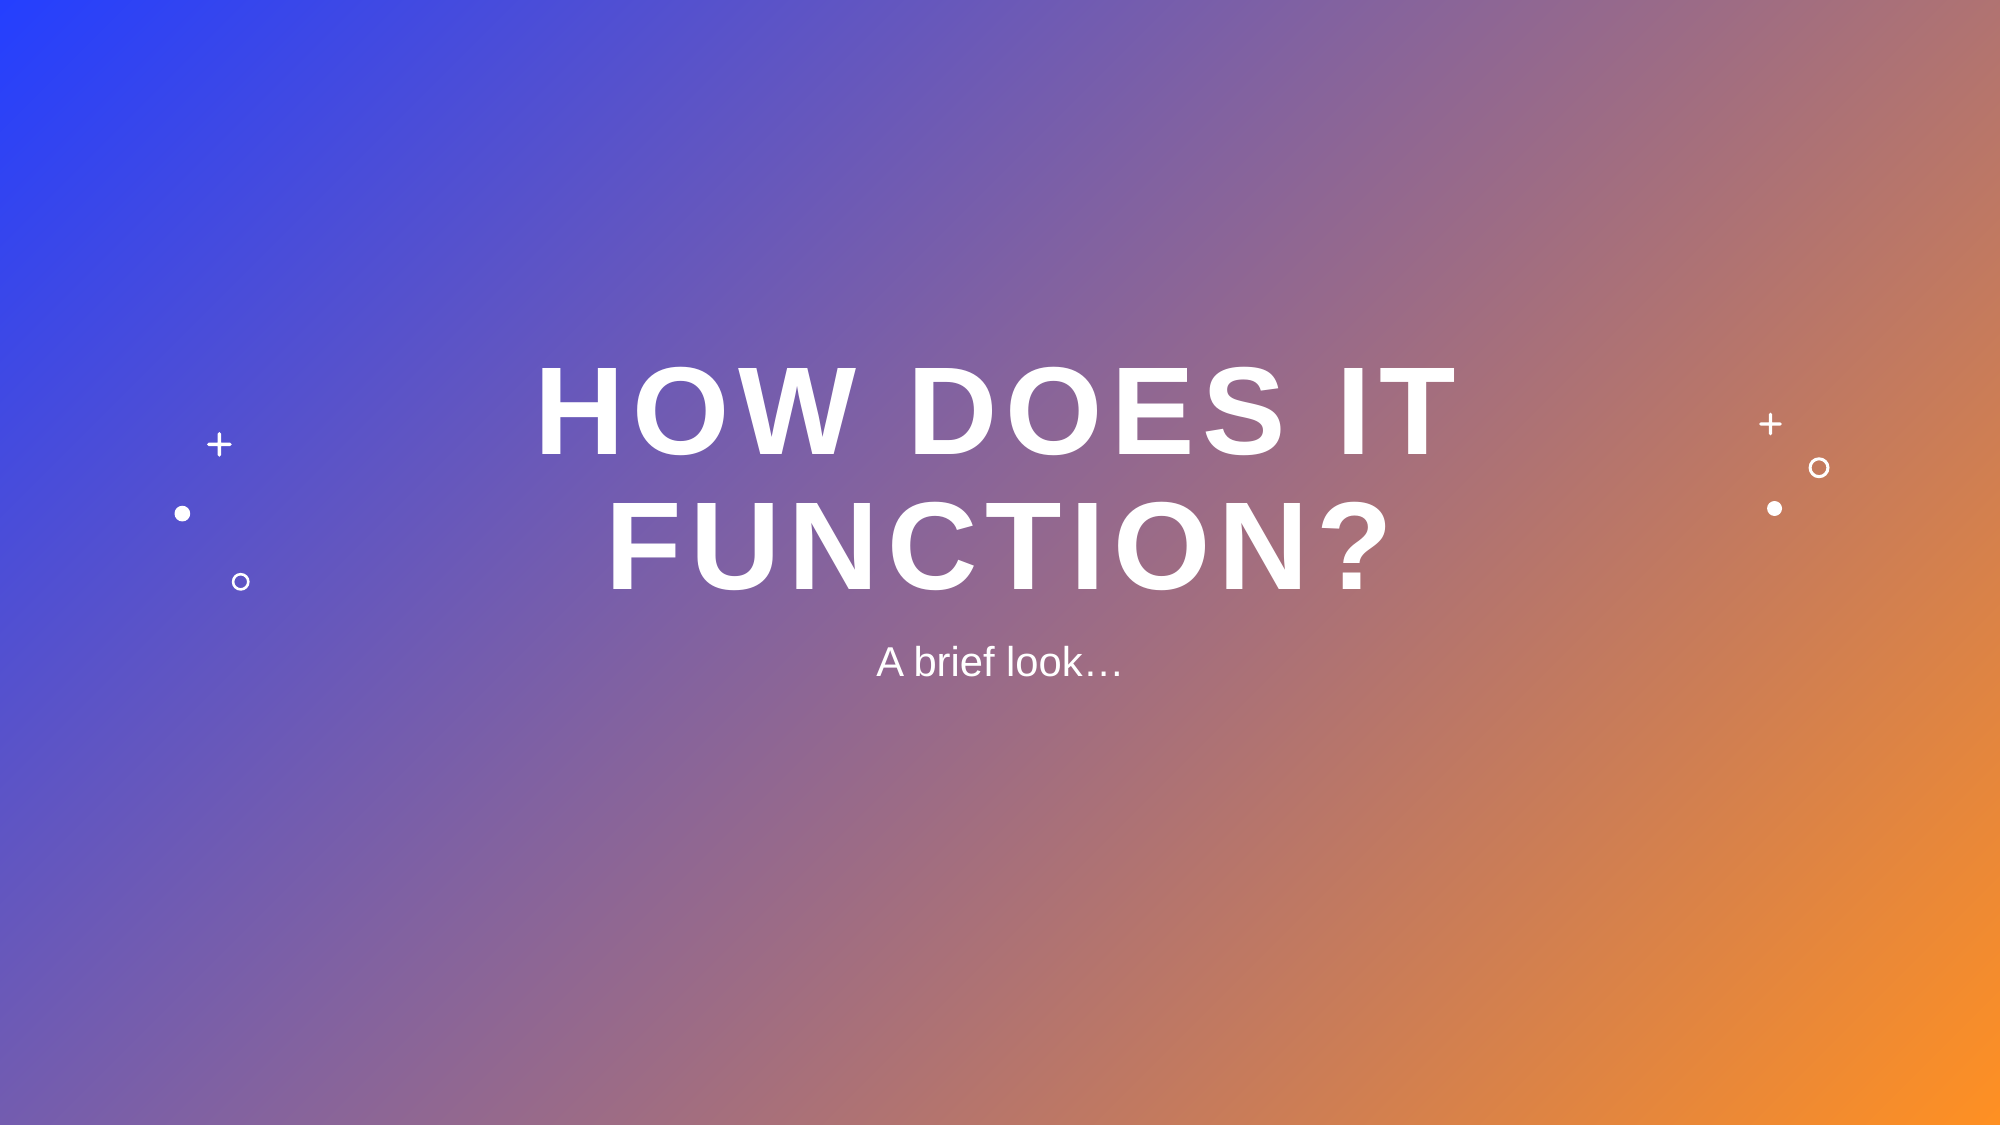

# How does it Function?
A brief look…